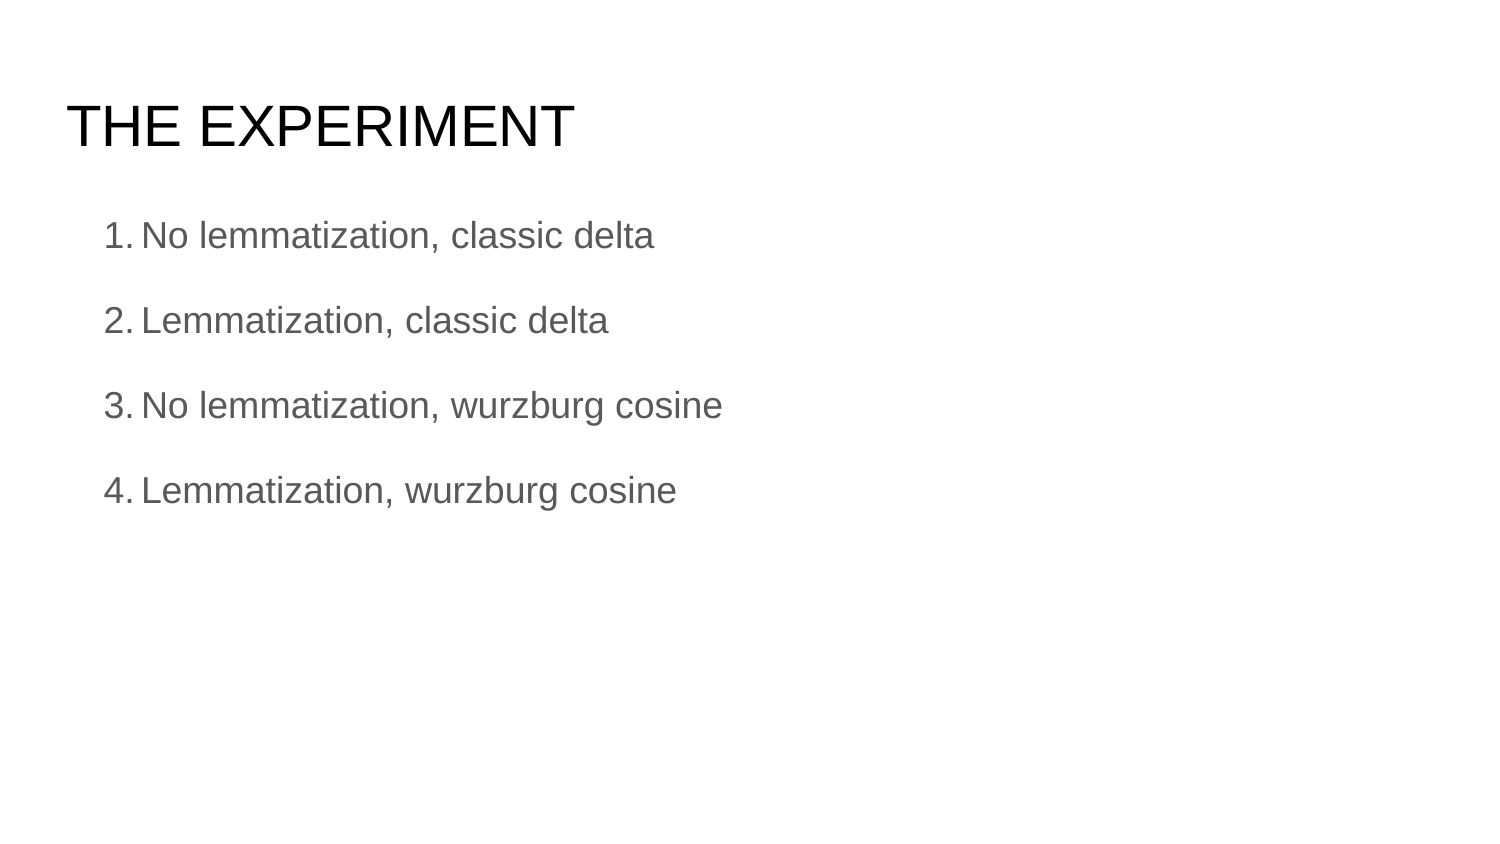

# THE EXPERIMENT
No lemmatization, classic delta
Lemmatization, classic delta
No lemmatization, wurzburg cosine
Lemmatization, wurzburg cosine